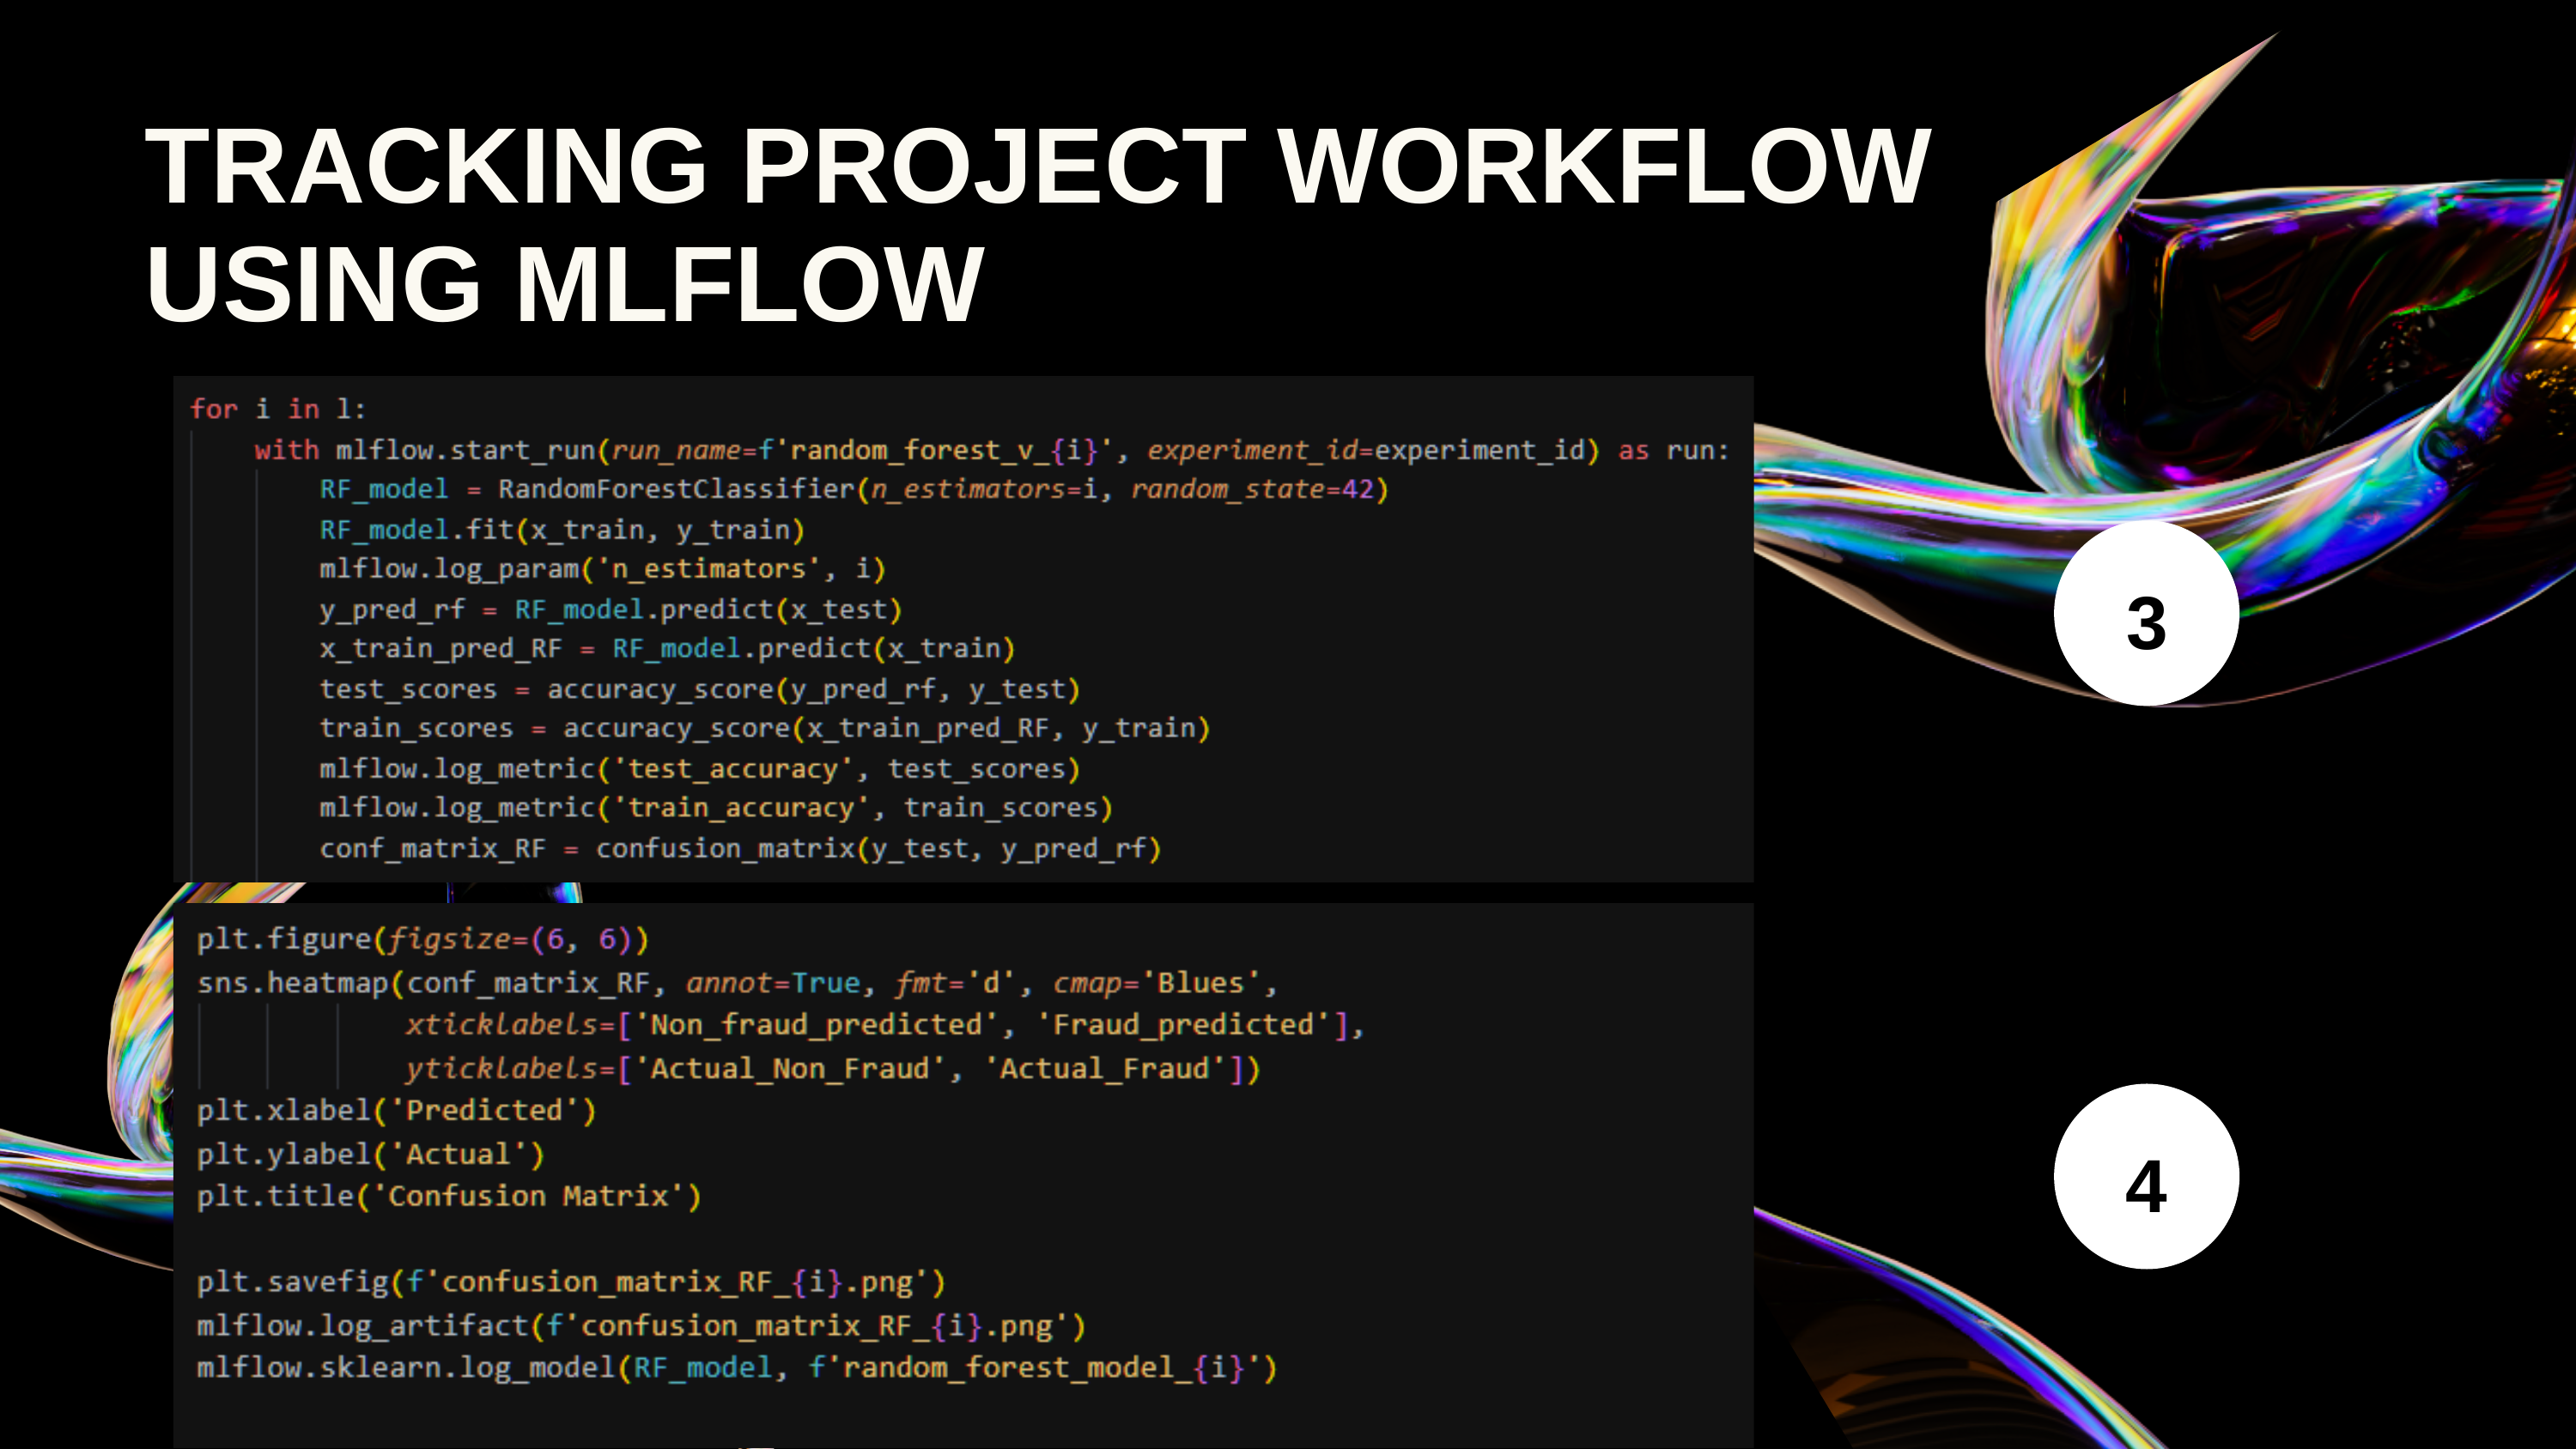

TRACKING PROJECT WORKFLOW USING MLFLOW

3

4